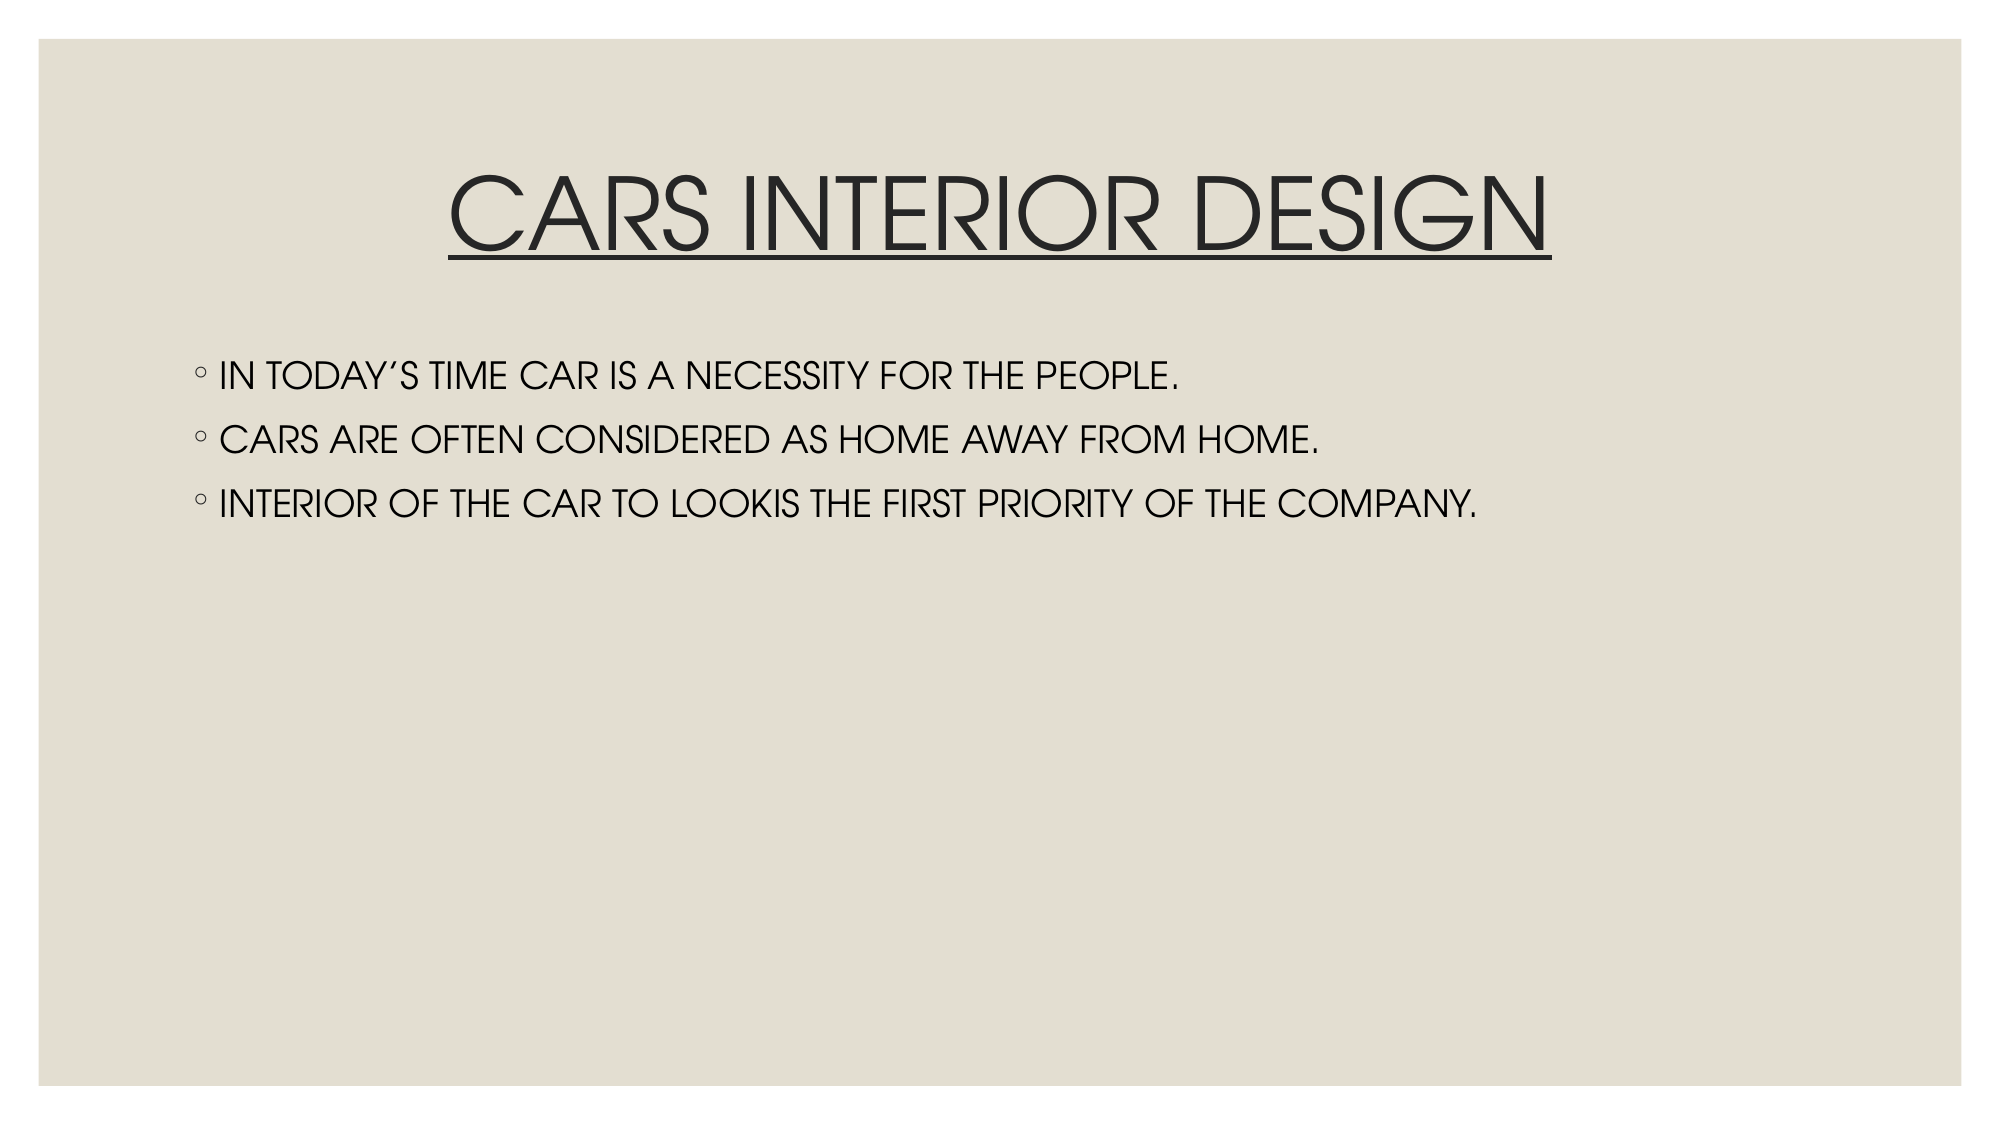

# CARS INTERIOR DESIGN
IN TODAY’S TIME CAR IS A NECESSITY FOR THE PEOPLE.
CARS ARE OFTEN CONSIDERED AS HOME AWAY FROM HOME.
INTERIOR OF THE CAR TO LOOKIS THE FIRST PRIORITY OF THE COMPANY.